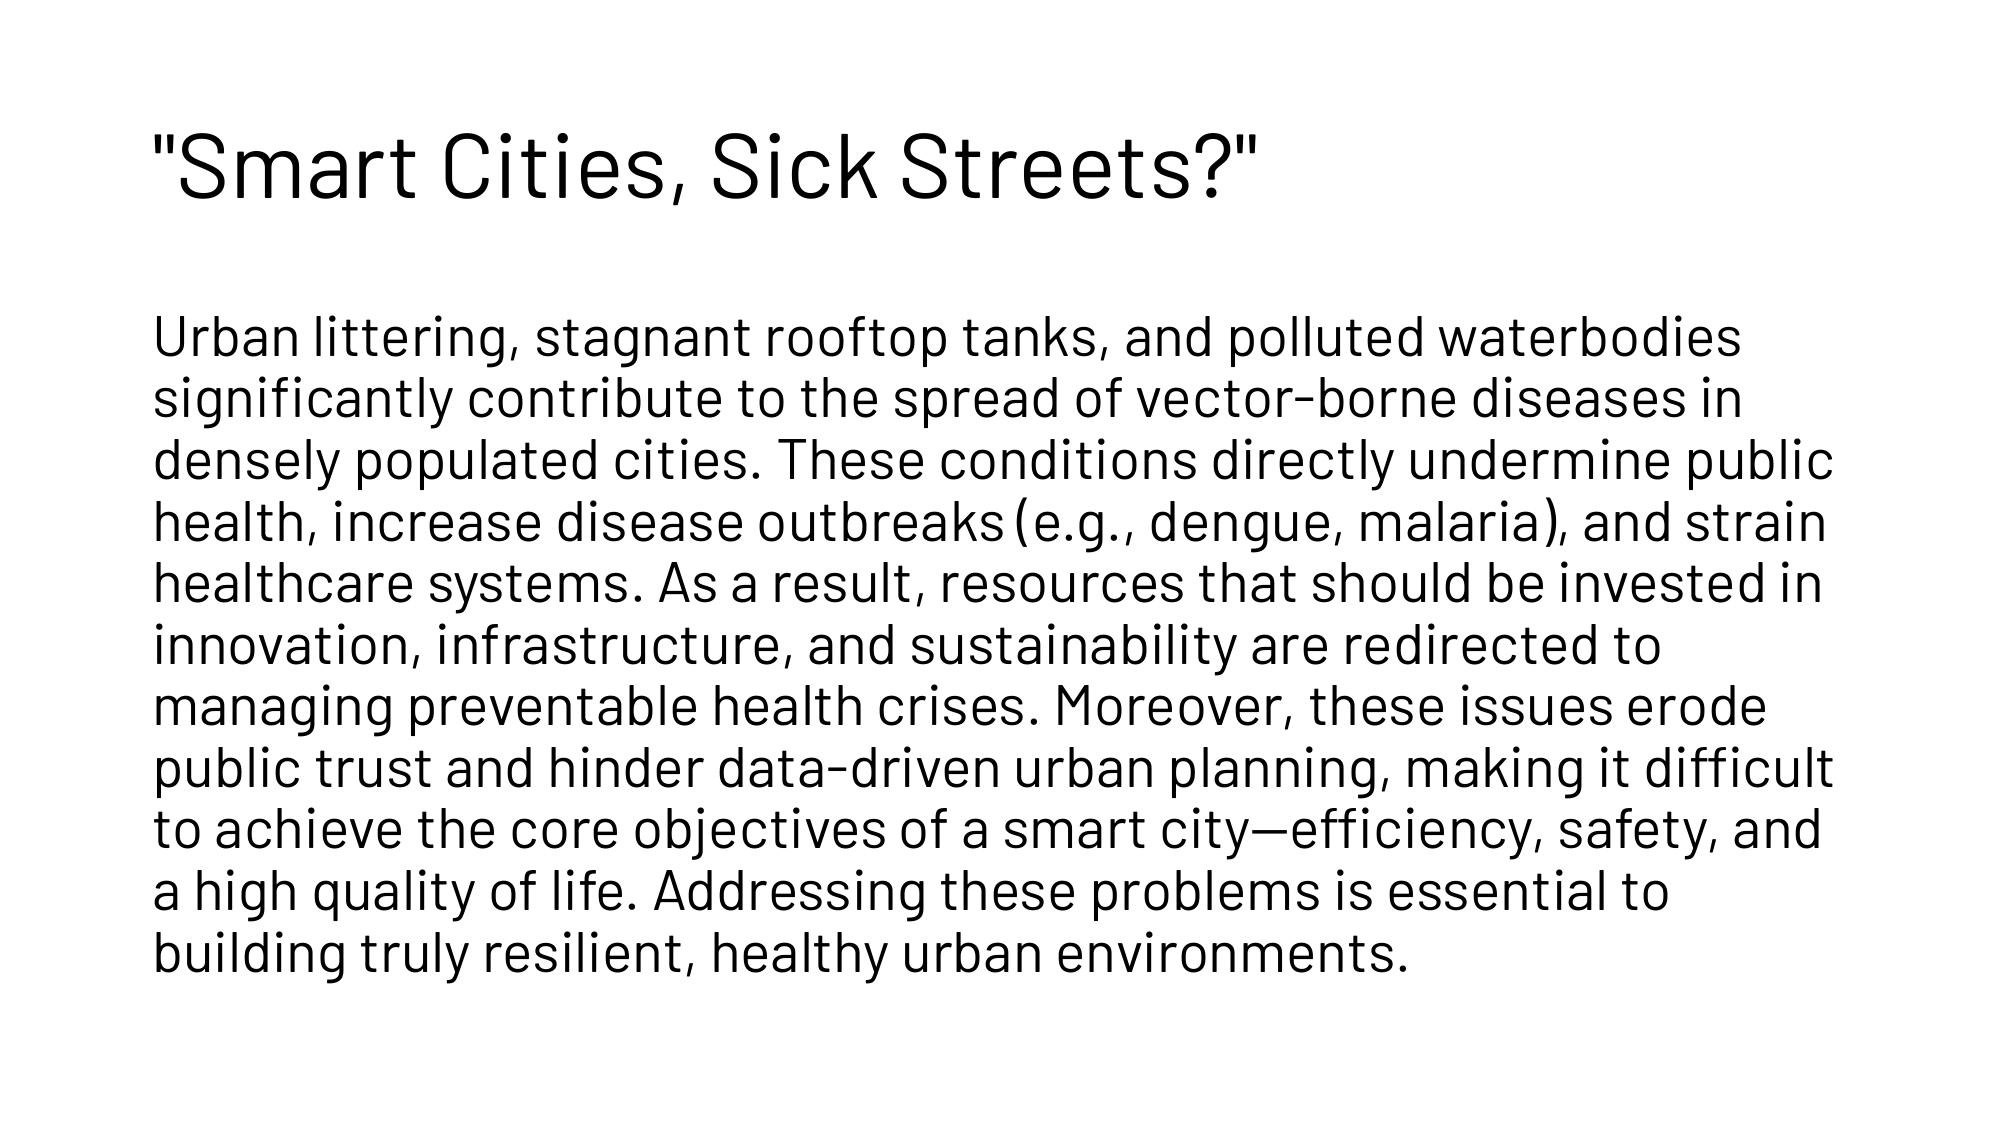

# "Smart Cities, Sick Streets?"
Urban littering, stagnant rooftop tanks, and polluted waterbodies significantly contribute to the spread of vector-borne diseases in densely populated cities. These conditions directly undermine public health, increase disease outbreaks (e.g., dengue, malaria), and strain healthcare systems. As a result, resources that should be invested in innovation, infrastructure, and sustainability are redirected to managing preventable health crises. Moreover, these issues erode public trust and hinder data-driven urban planning, making it difficult to achieve the core objectives of a smart city—efficiency, safety, and a high quality of life. Addressing these problems is essential to building truly resilient, healthy urban environments.